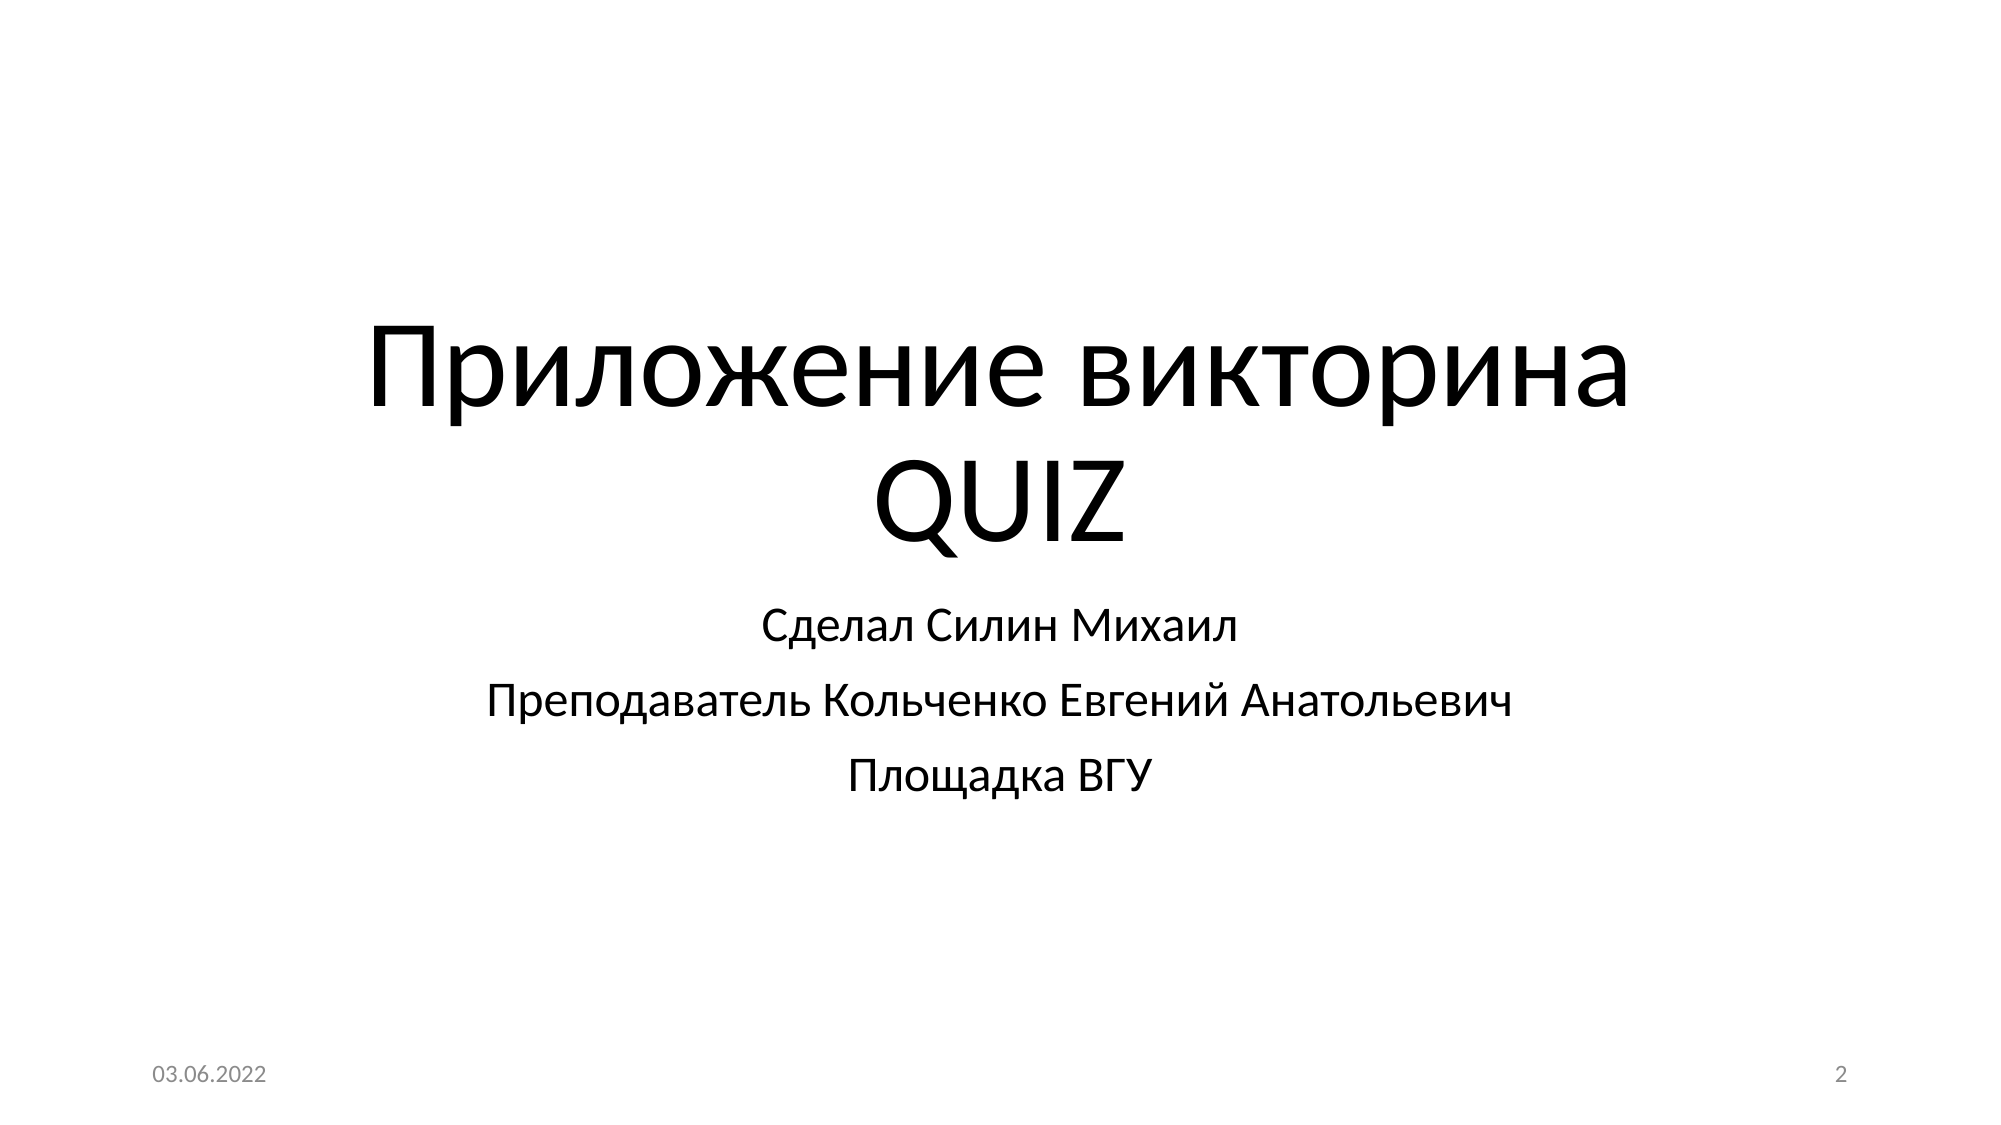

# Приложение викторина QUIZ
Сделал Силин Михаил
Преподаватель Кольченко Евгений Анатольевич
Площадка ВГУ
03.06.2022
2